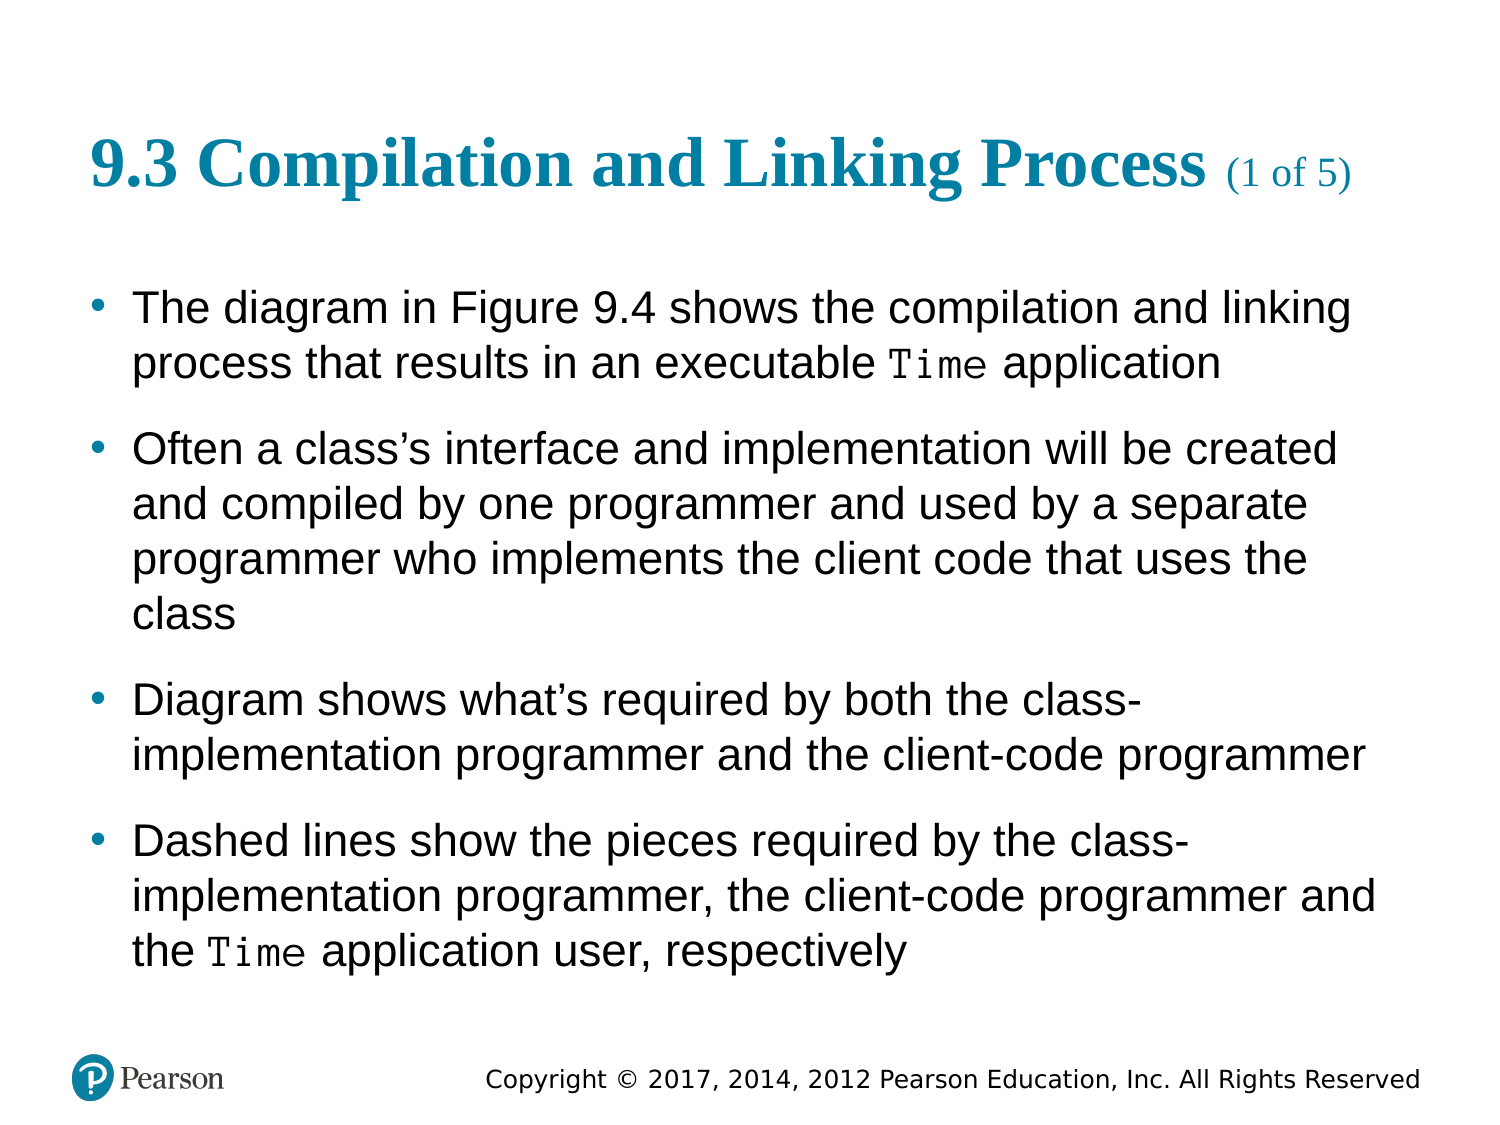

# 9.3 Compilation and Linking Process (1 of 5)
The diagram in Figure 9.4 shows the compilation and linking process that results in an executable Time application
Often a class’s interface and implementation will be created and compiled by one programmer and used by a separate programmer who implements the client code that uses the class
Diagram shows what’s required by both the class-implementation programmer and the client-code programmer
Dashed lines show the pieces required by the class-implementation programmer, the client-code programmer and the Time application user, respectively